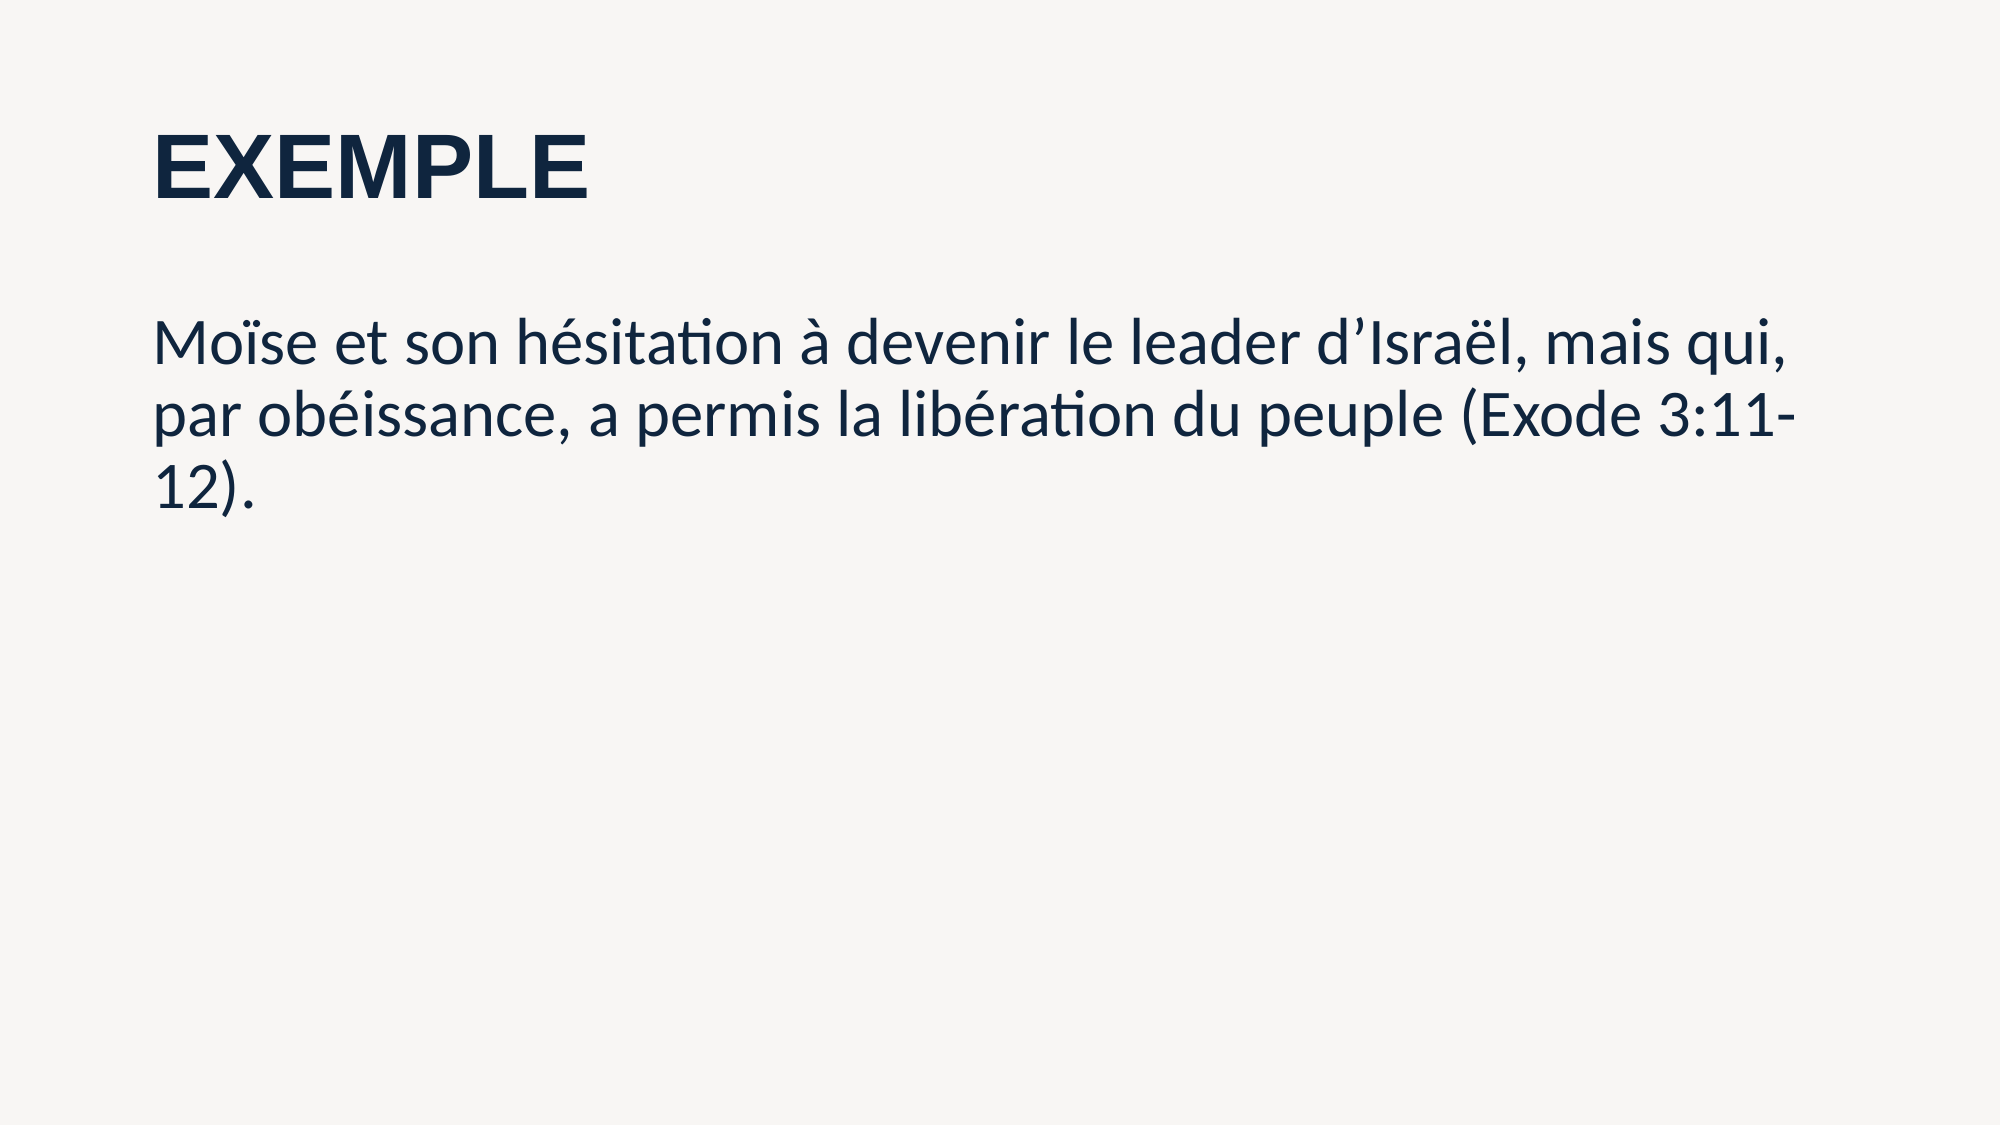

# EXEMPLE
Moïse et son hésitation à devenir le leader d’Israël, mais qui, par obéissance, a permis la libération du peuple (Exode 3:11-12).